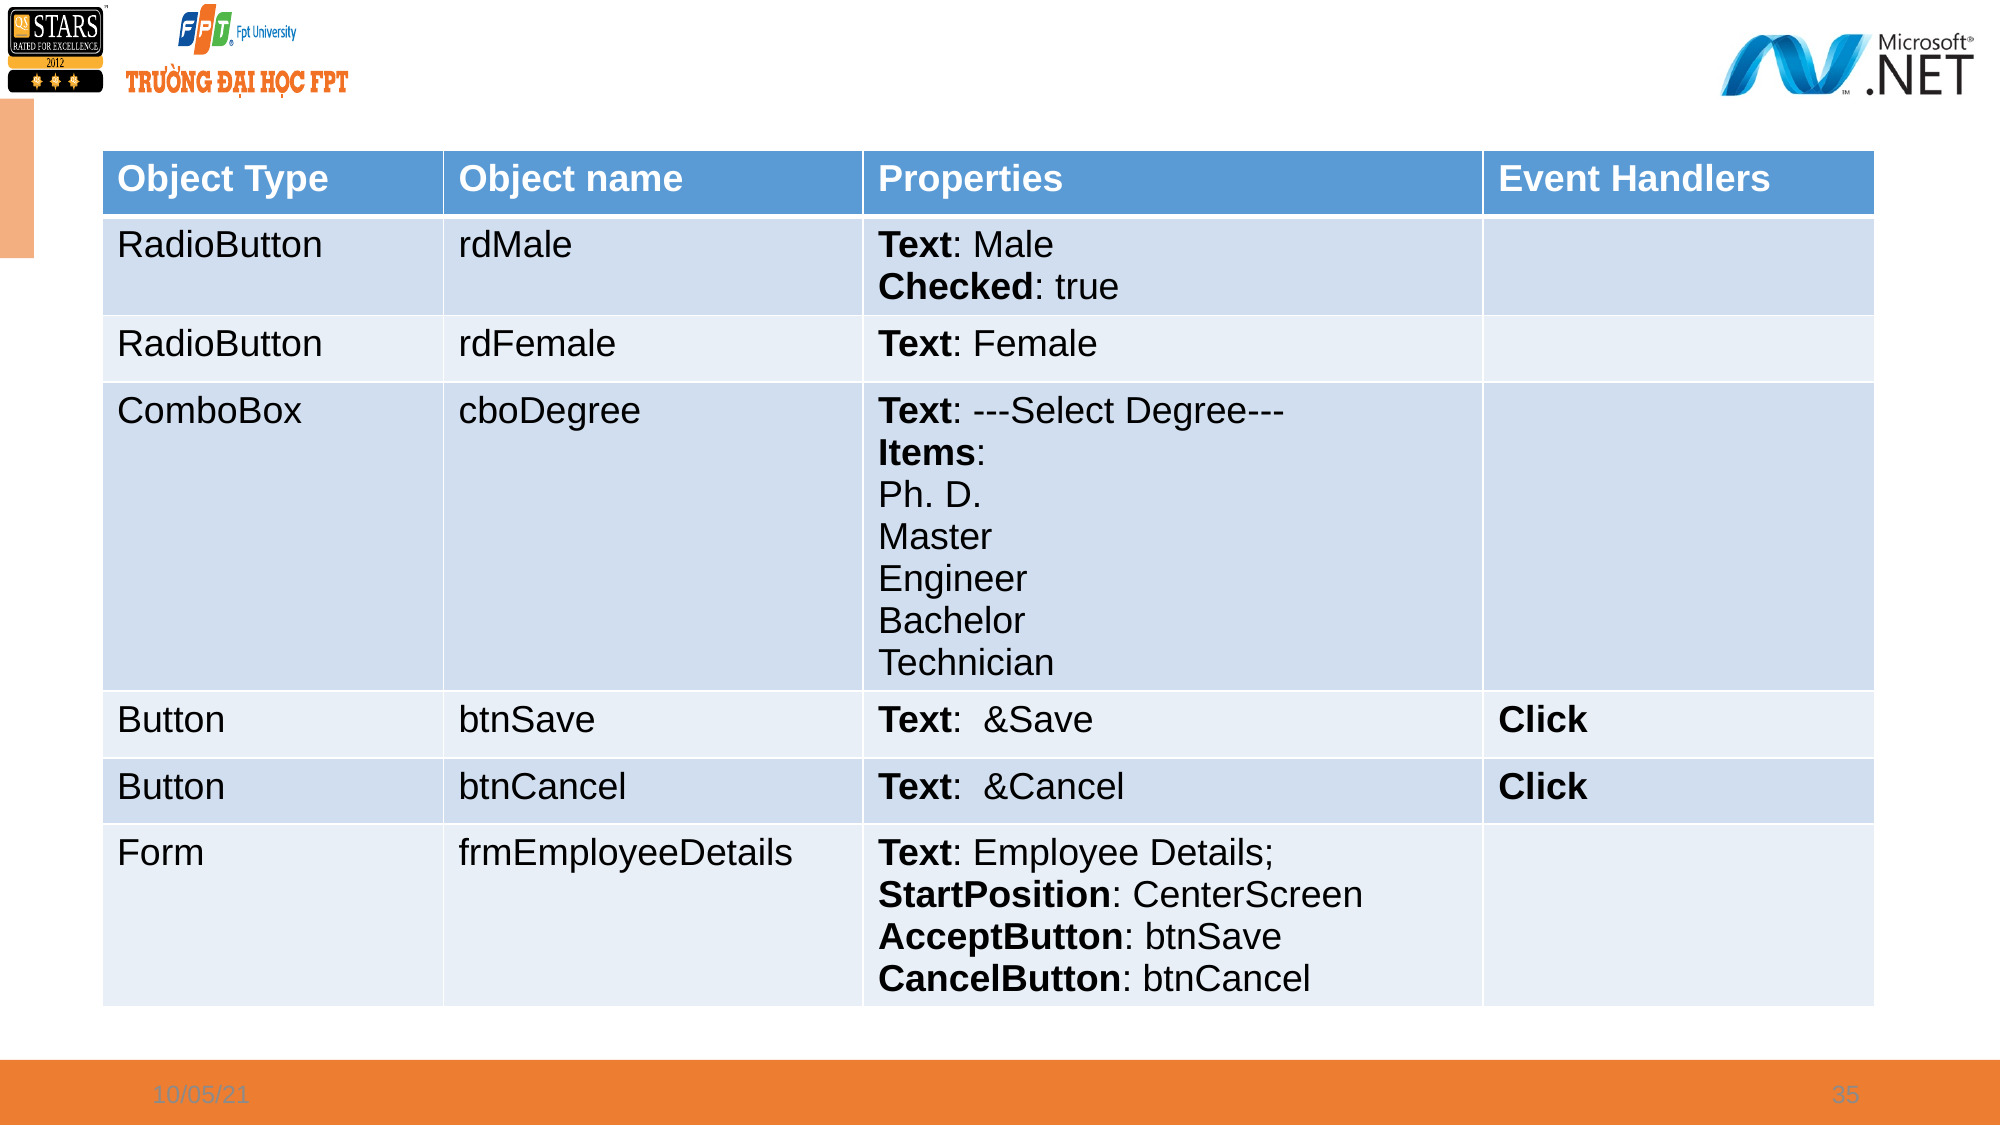

| Object Type | Object name | Properties | Event Handlers |
| --- | --- | --- | --- |
| RadioButton | rdMale | Text: Male Checked: true |  |
| RadioButton | rdFemale | Text: Female |  |
| ComboBox | cboDegree | Text: ---Select Degree--- Items: Ph. D. Master Engineer Bachelor Technician |  |
| Button | btnSave | Text: &Save | Click |
| Button | btnCancel | Text: &Cancel | Click |
| Form | frmEmployeeDetails | Text: Employee Details; StartPosition: CenterScreen AcceptButton: btnSave CancelButton: btnCancel |  |
10/05/21
35